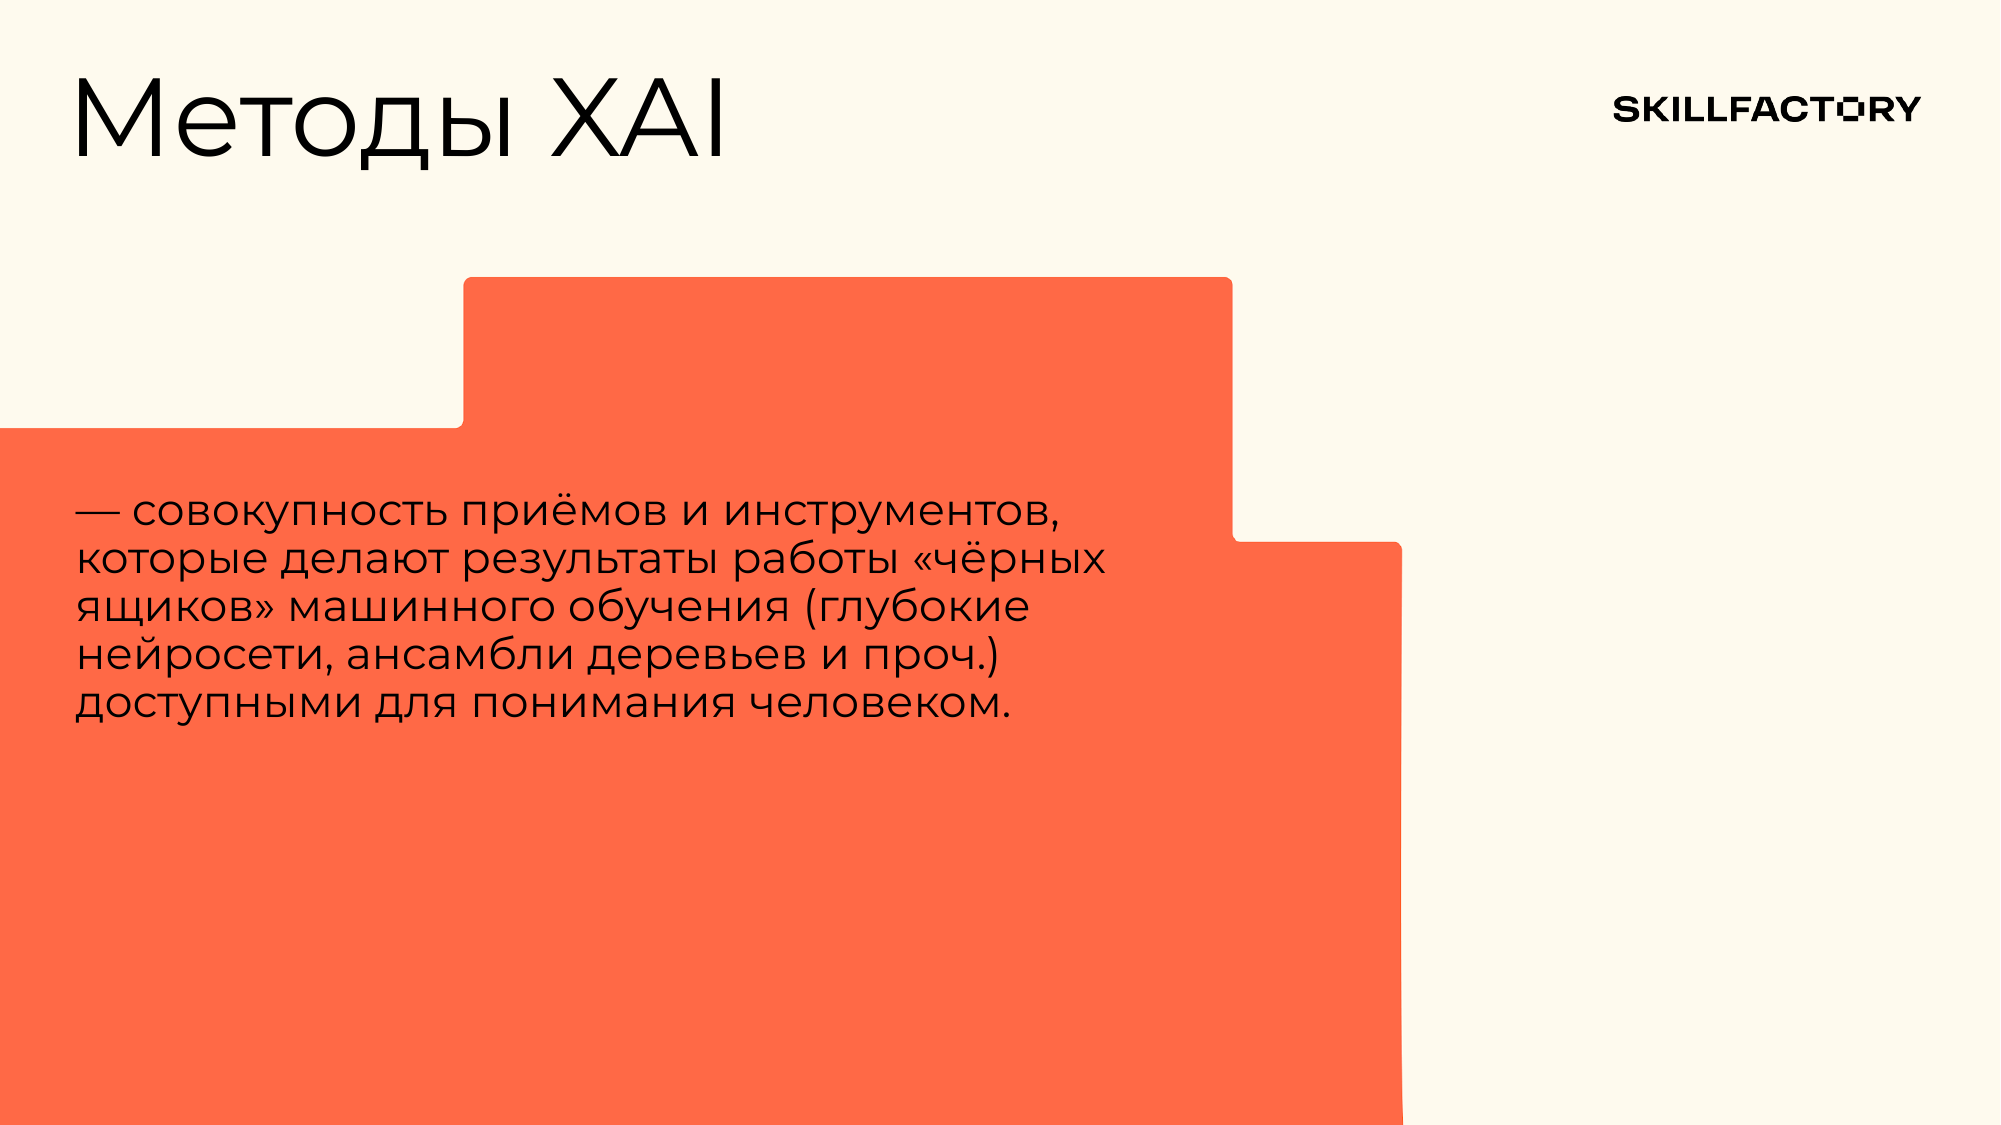

# Методы XAI

— совокупность приёмов и инструментов, которые делают результаты работы «чёрных ящиков» машинного обучения (глубокие нейросети, ансамбли деревьев и проч.) доступными для понимания человеком.